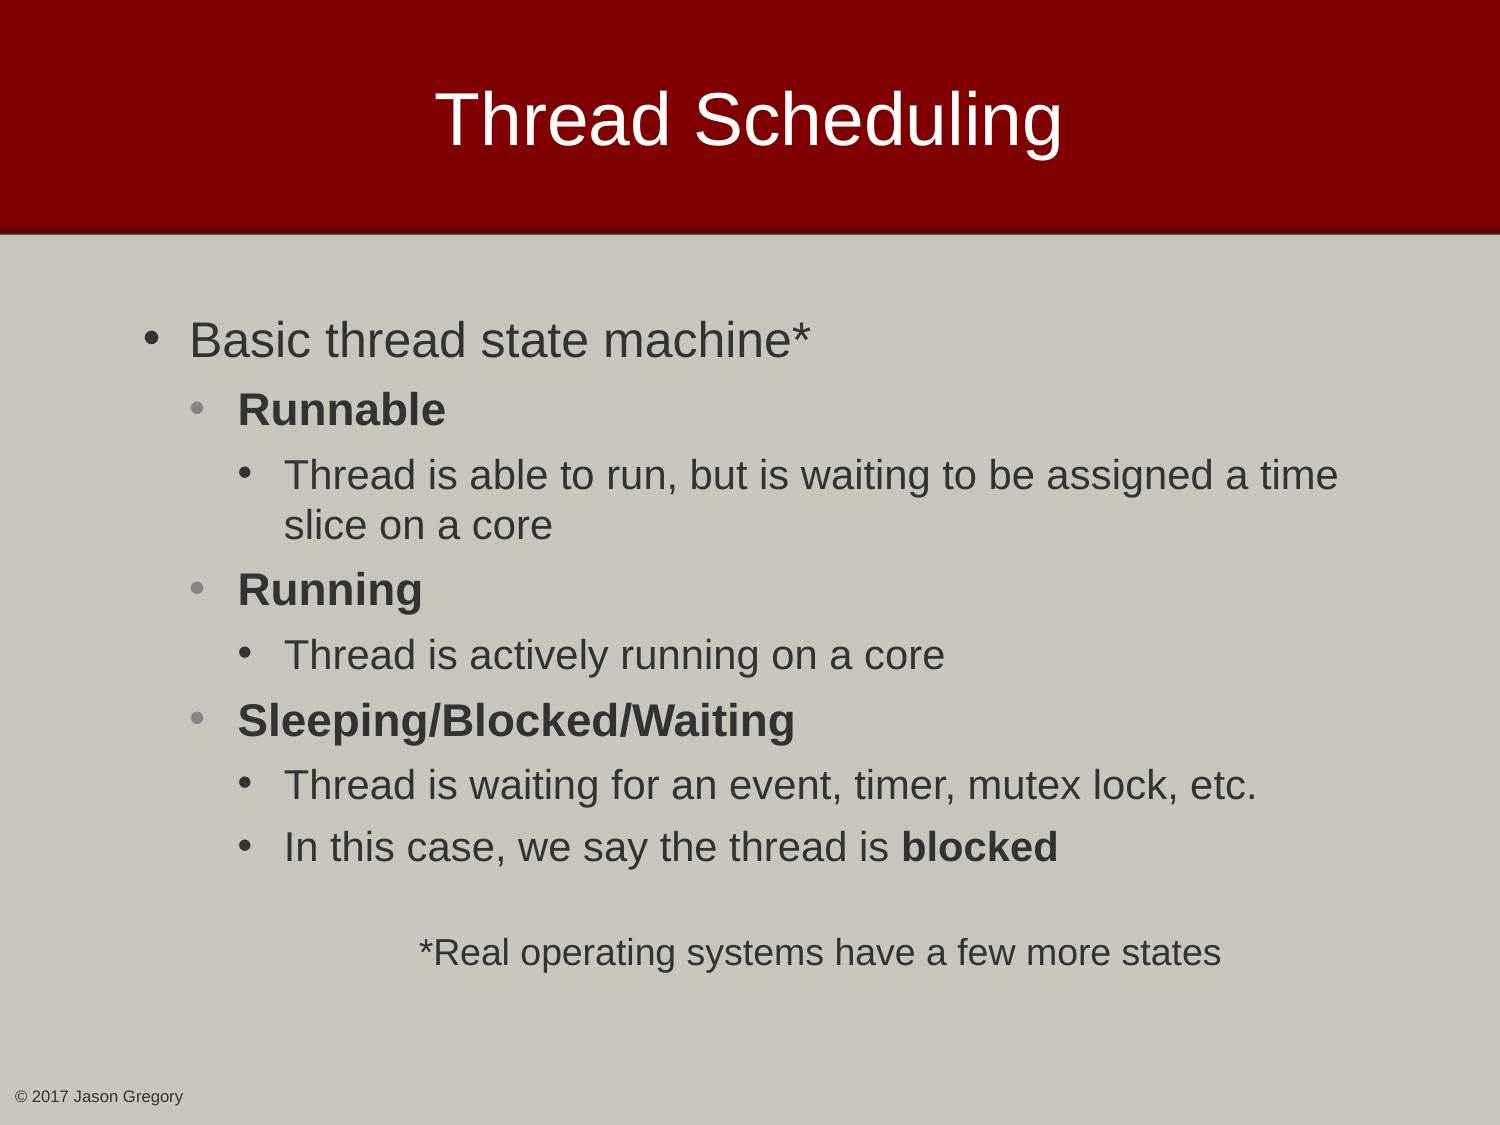

# Thread Scheduling
Basic thread state machine*
Runnable
Thread is able to run, but is waiting to be assigned a time slice on a core
Running
Thread is actively running on a core
Sleeping/Blocked/Waiting
Thread is waiting for an event, timer, mutex lock, etc.
In this case, we say the thread is blocked
*Real operating systems have a few more states
© 2017 Jason Gregory